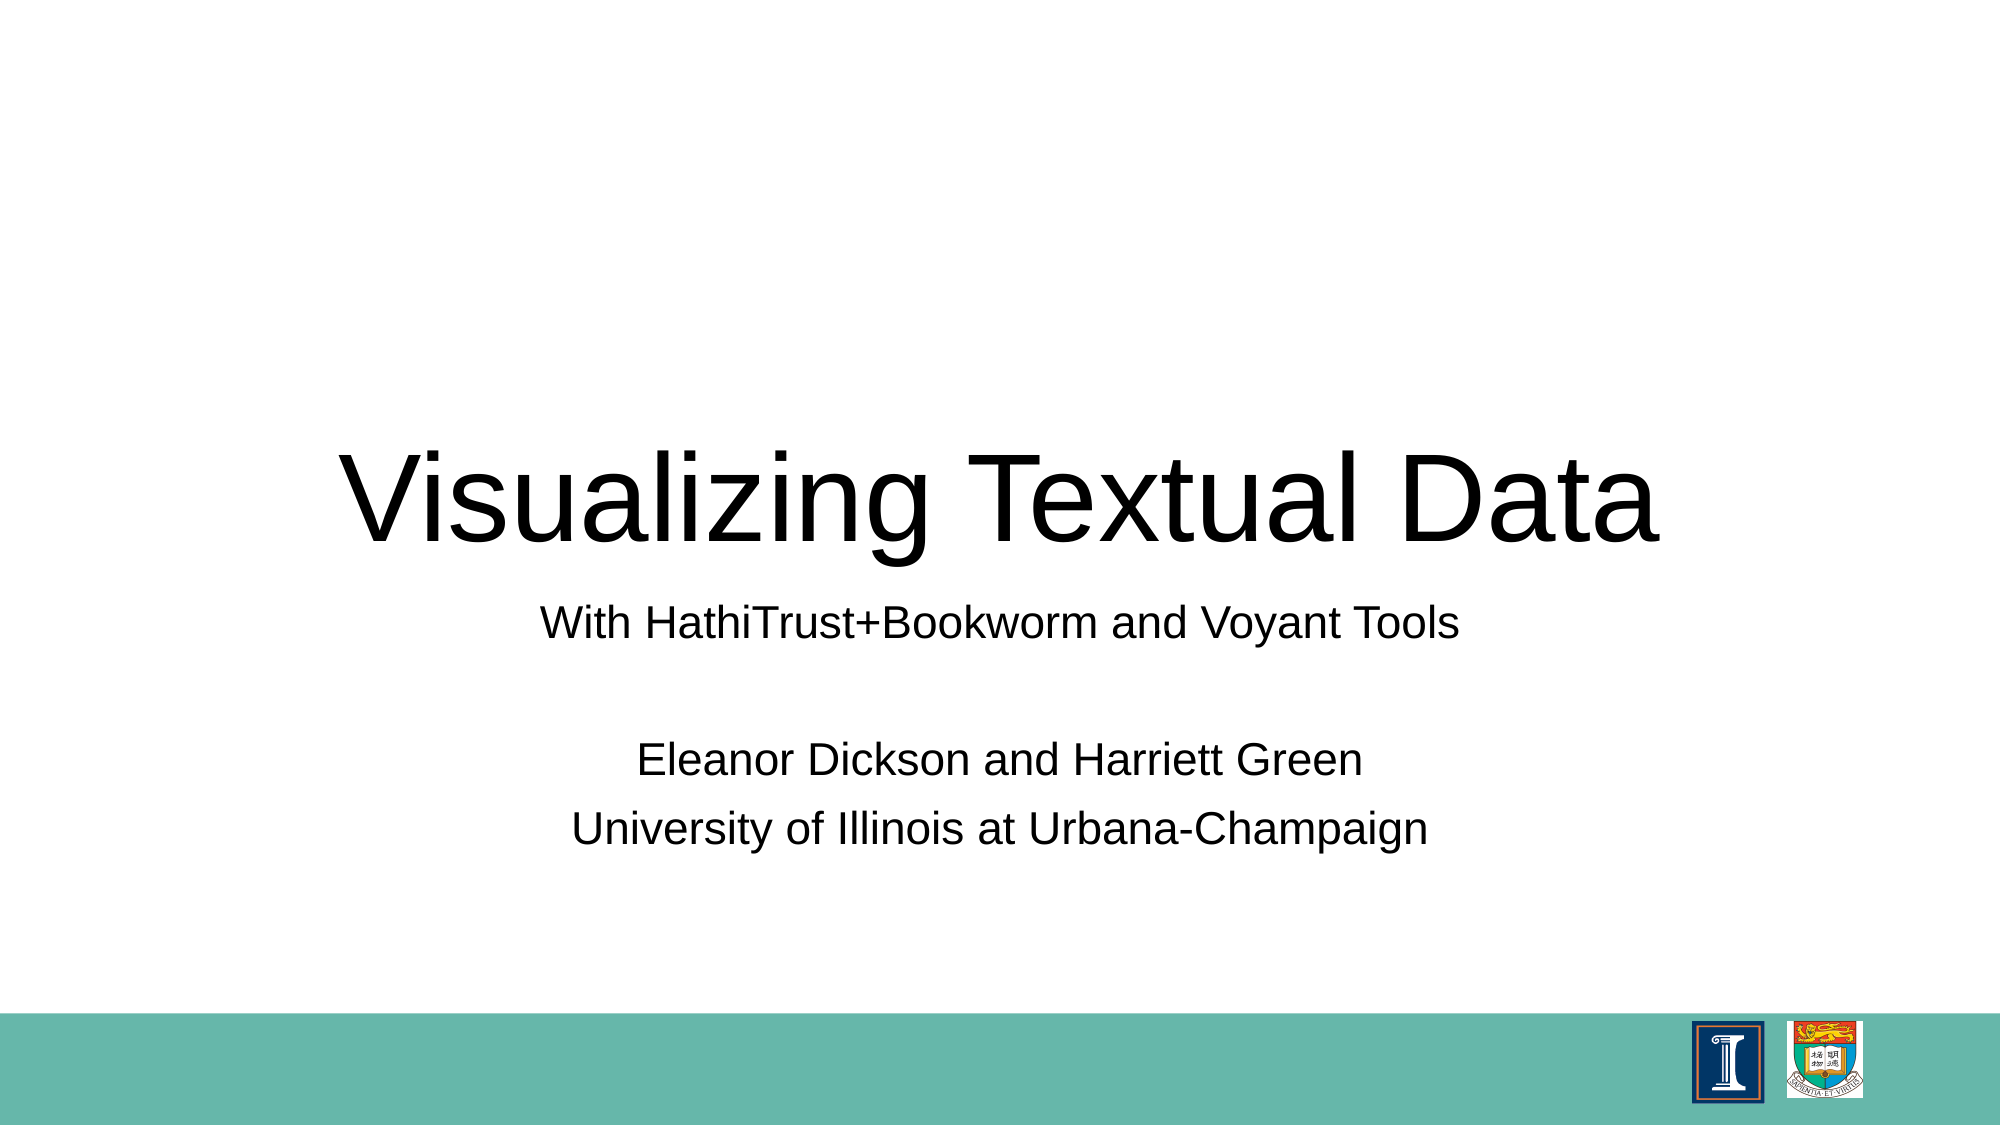

# Visualizing Textual Data
With HathiTrust+Bookworm and Voyant Tools

Eleanor Dickson and Harriett Green
University of Illinois at Urbana-Champaign